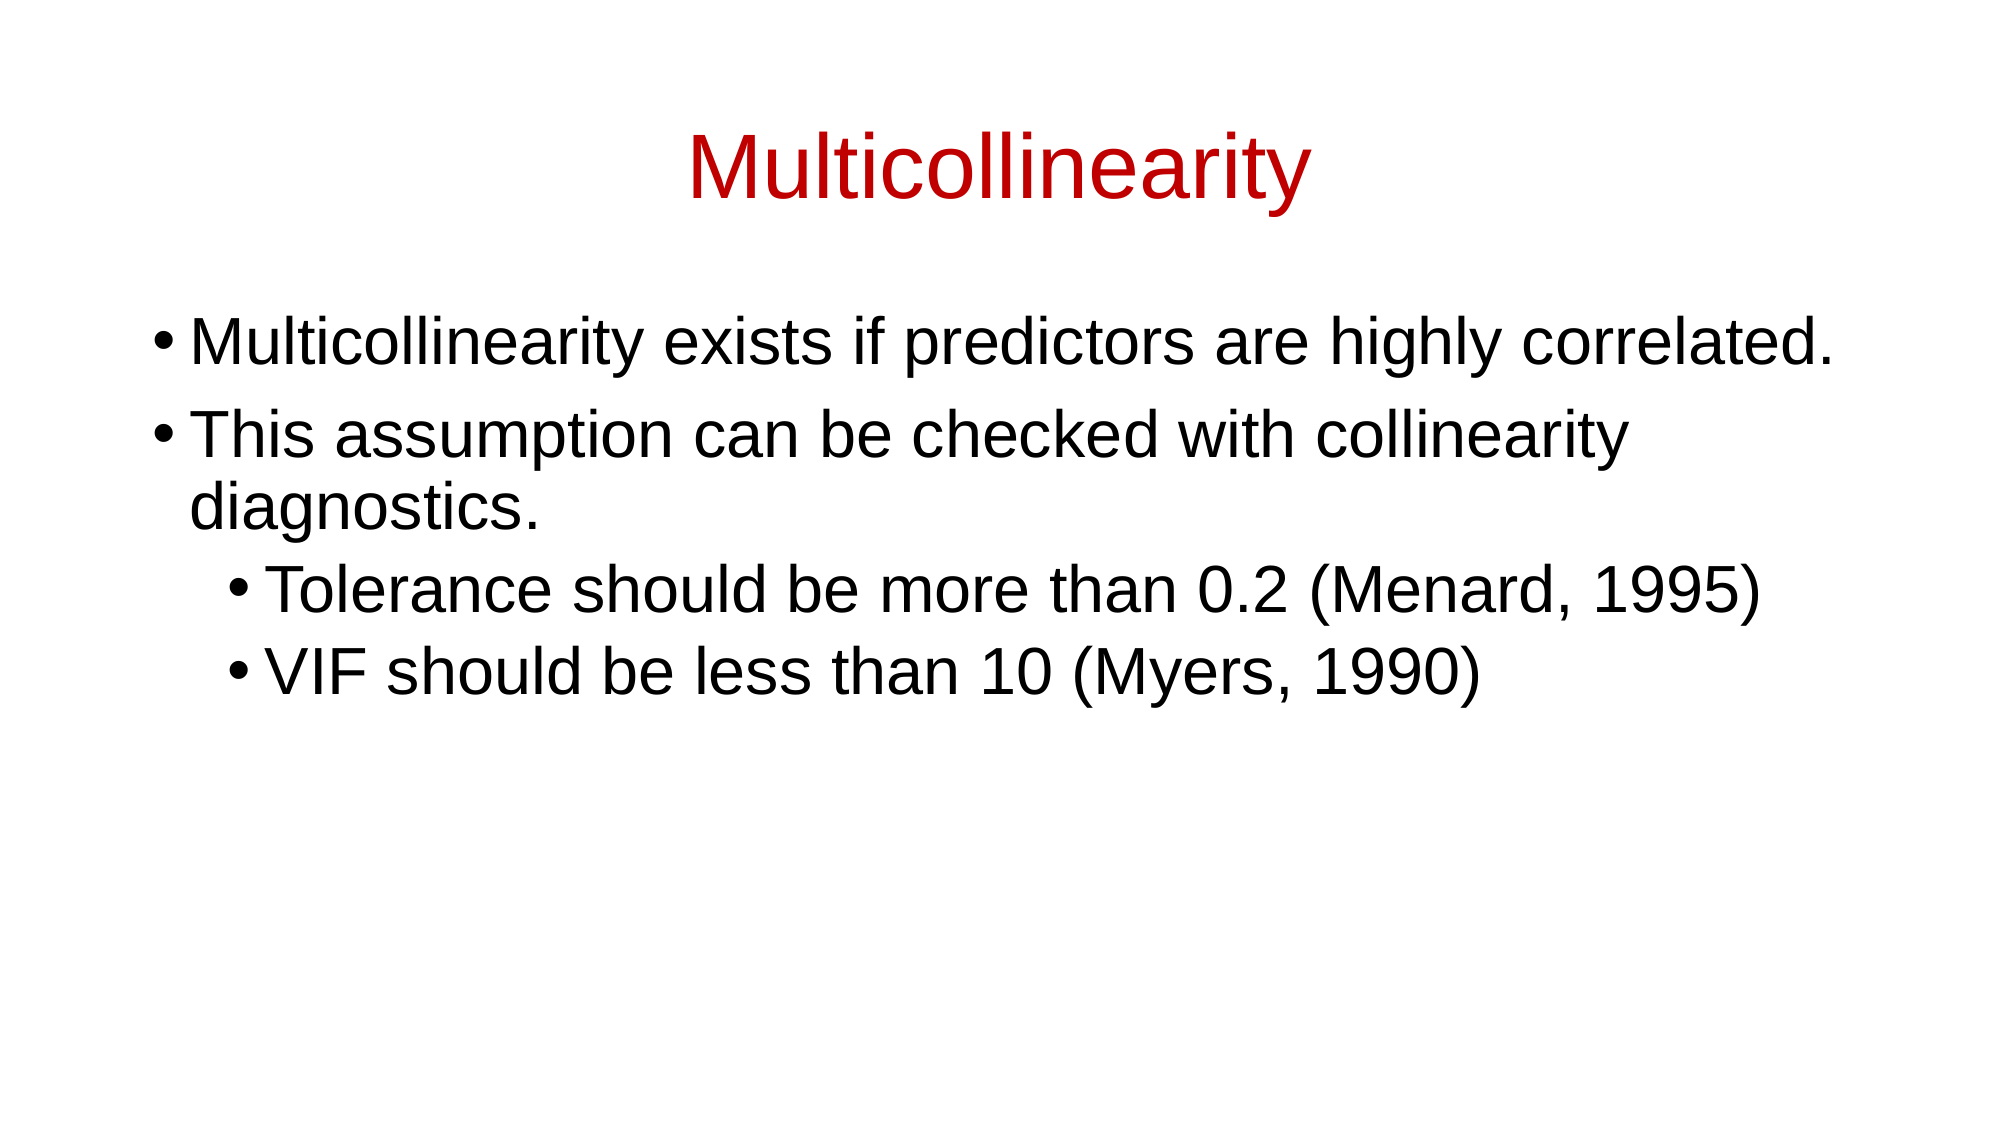

# Multicollinearity
Multicollinearity exists if predictors are highly correlated.
This assumption can be checked with collinearity diagnostics.
Tolerance should be more than 0.2 (Menard, 1995)
VIF should be less than 10 (Myers, 1990)